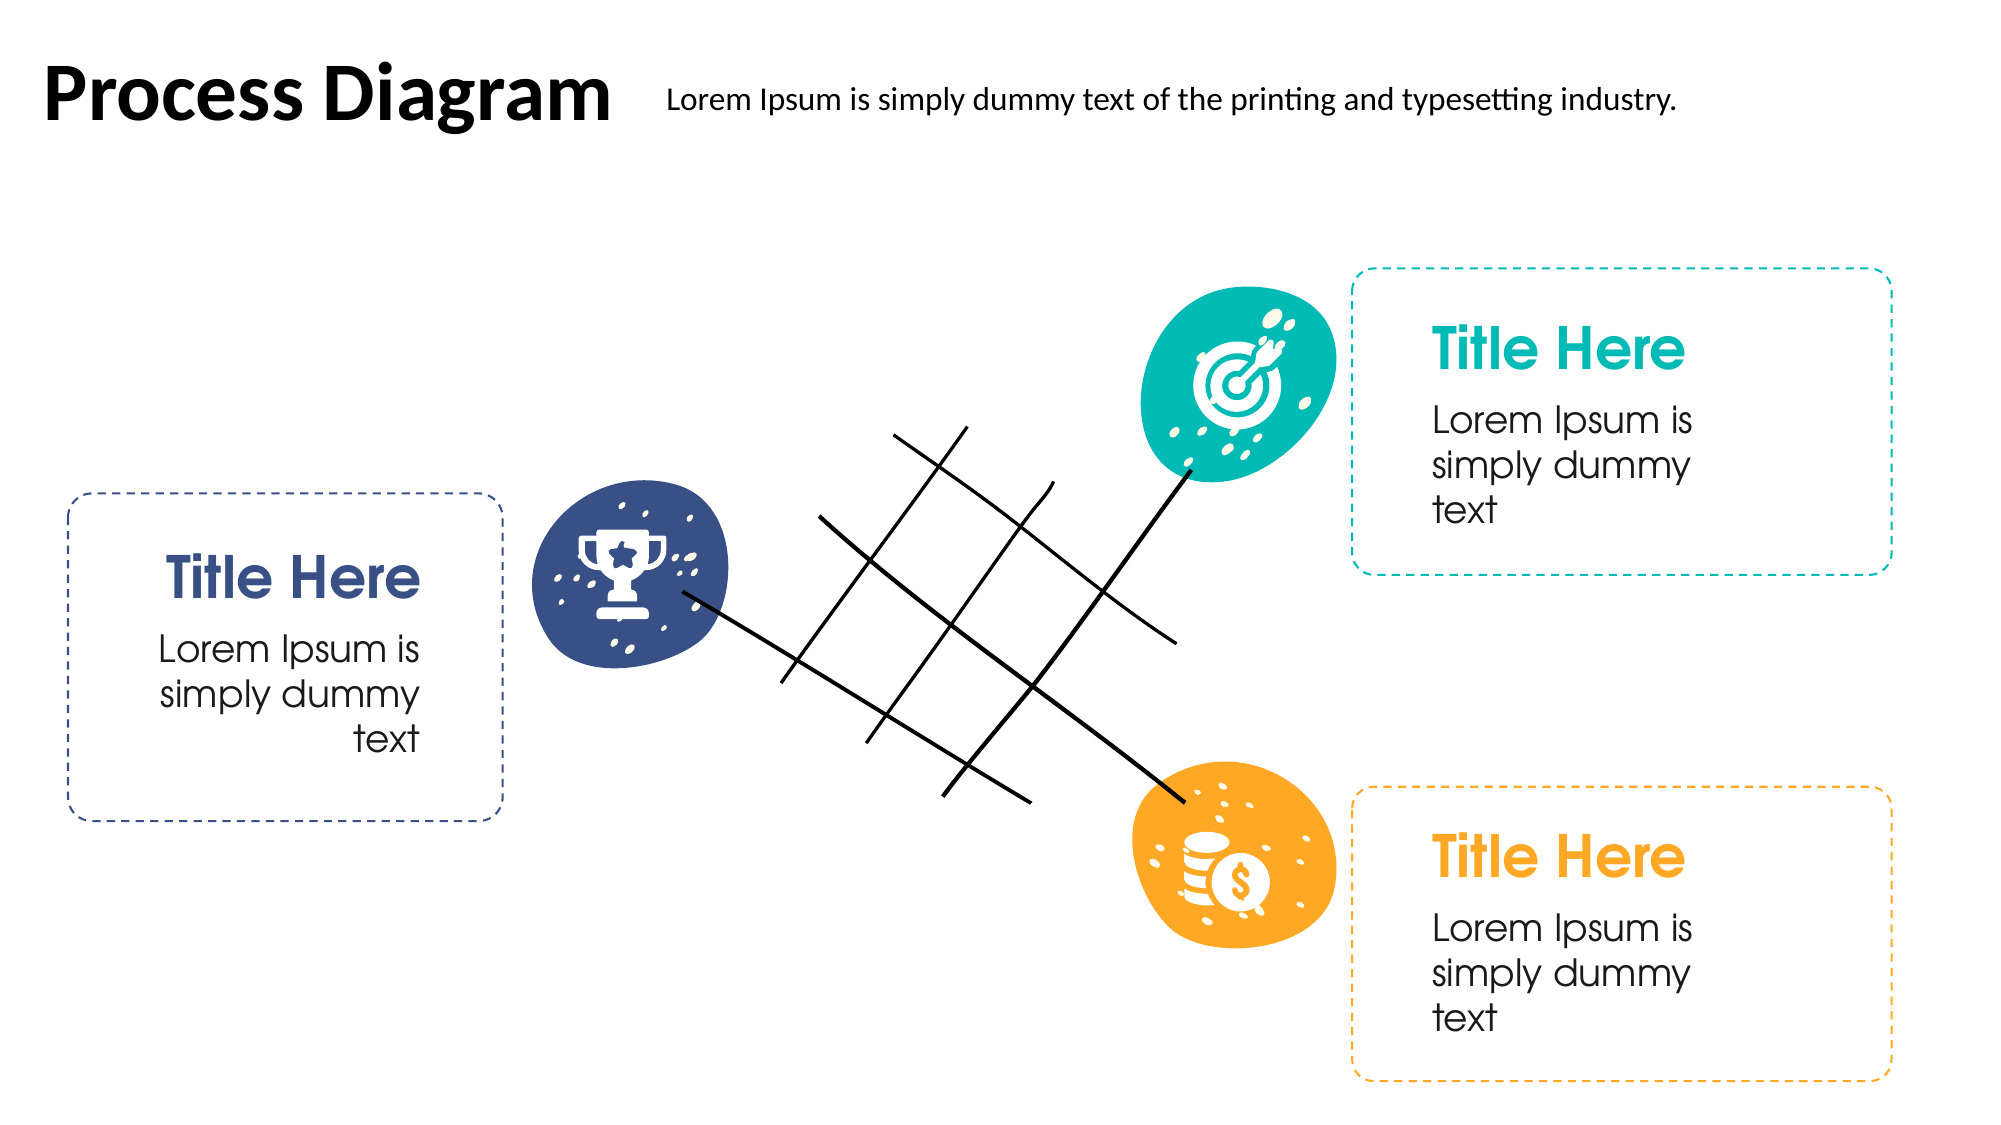

Process Diagram
Lorem Ipsum is simply dummy text of the printing and typesetting industry.

Title Here

Lorem Ipsum is simply dummy text

Title Here

Lorem Ipsum is simply dummy text

Title Here

Lorem Ipsum is simply dummy text